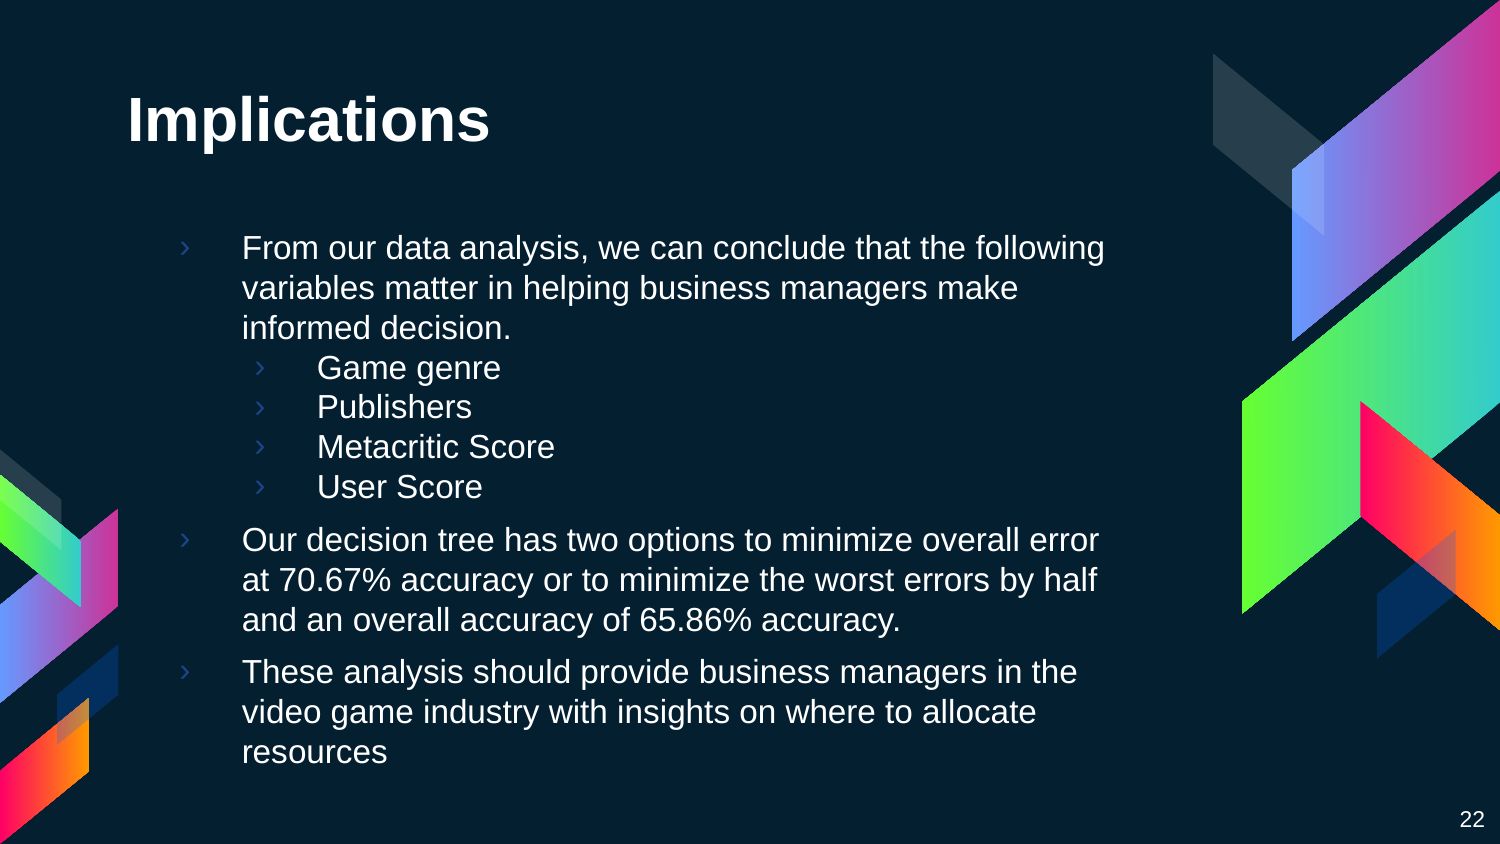

# Implications
From our data analysis, we can conclude that the following variables matter in helping business managers make informed decision.
Game genre
Publishers
Metacritic Score
User Score
Our decision tree has two options to minimize overall error at 70.67% accuracy or to minimize the worst errors by half and an overall accuracy of 65.86% accuracy.
These analysis should provide business managers in the video game industry with insights on where to allocate resources
22